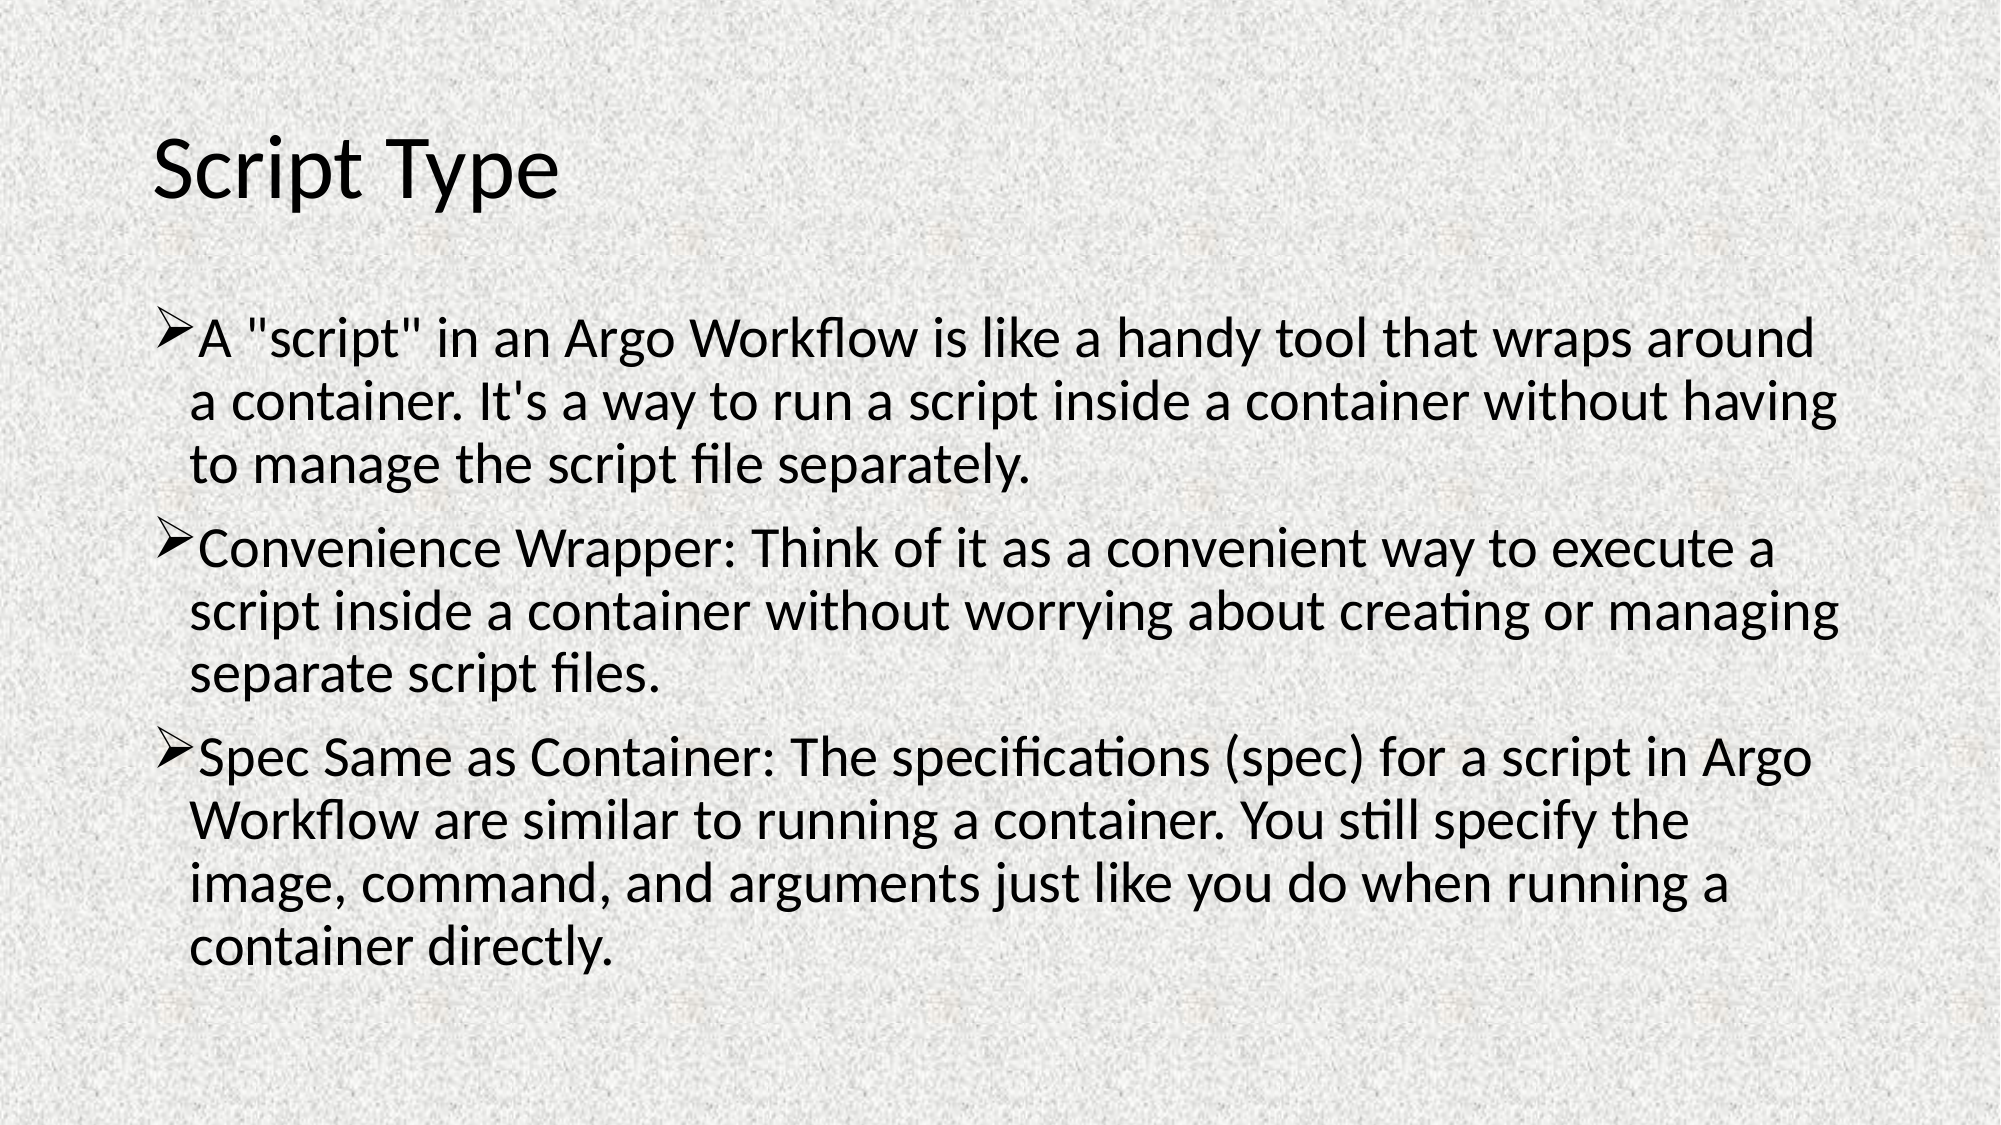

# Script Type
A "script" in an Argo Workflow is like a handy tool that wraps around a container. It's a way to run a script inside a container without having to manage the script file separately.
Convenience Wrapper: Think of it as a convenient way to execute a script inside a container without worrying about creating or managing separate script files.
Spec Same as Container: The specifications (spec) for a script in Argo Workflow are similar to running a container. You still specify the image, command, and arguments just like you do when running a container directly.